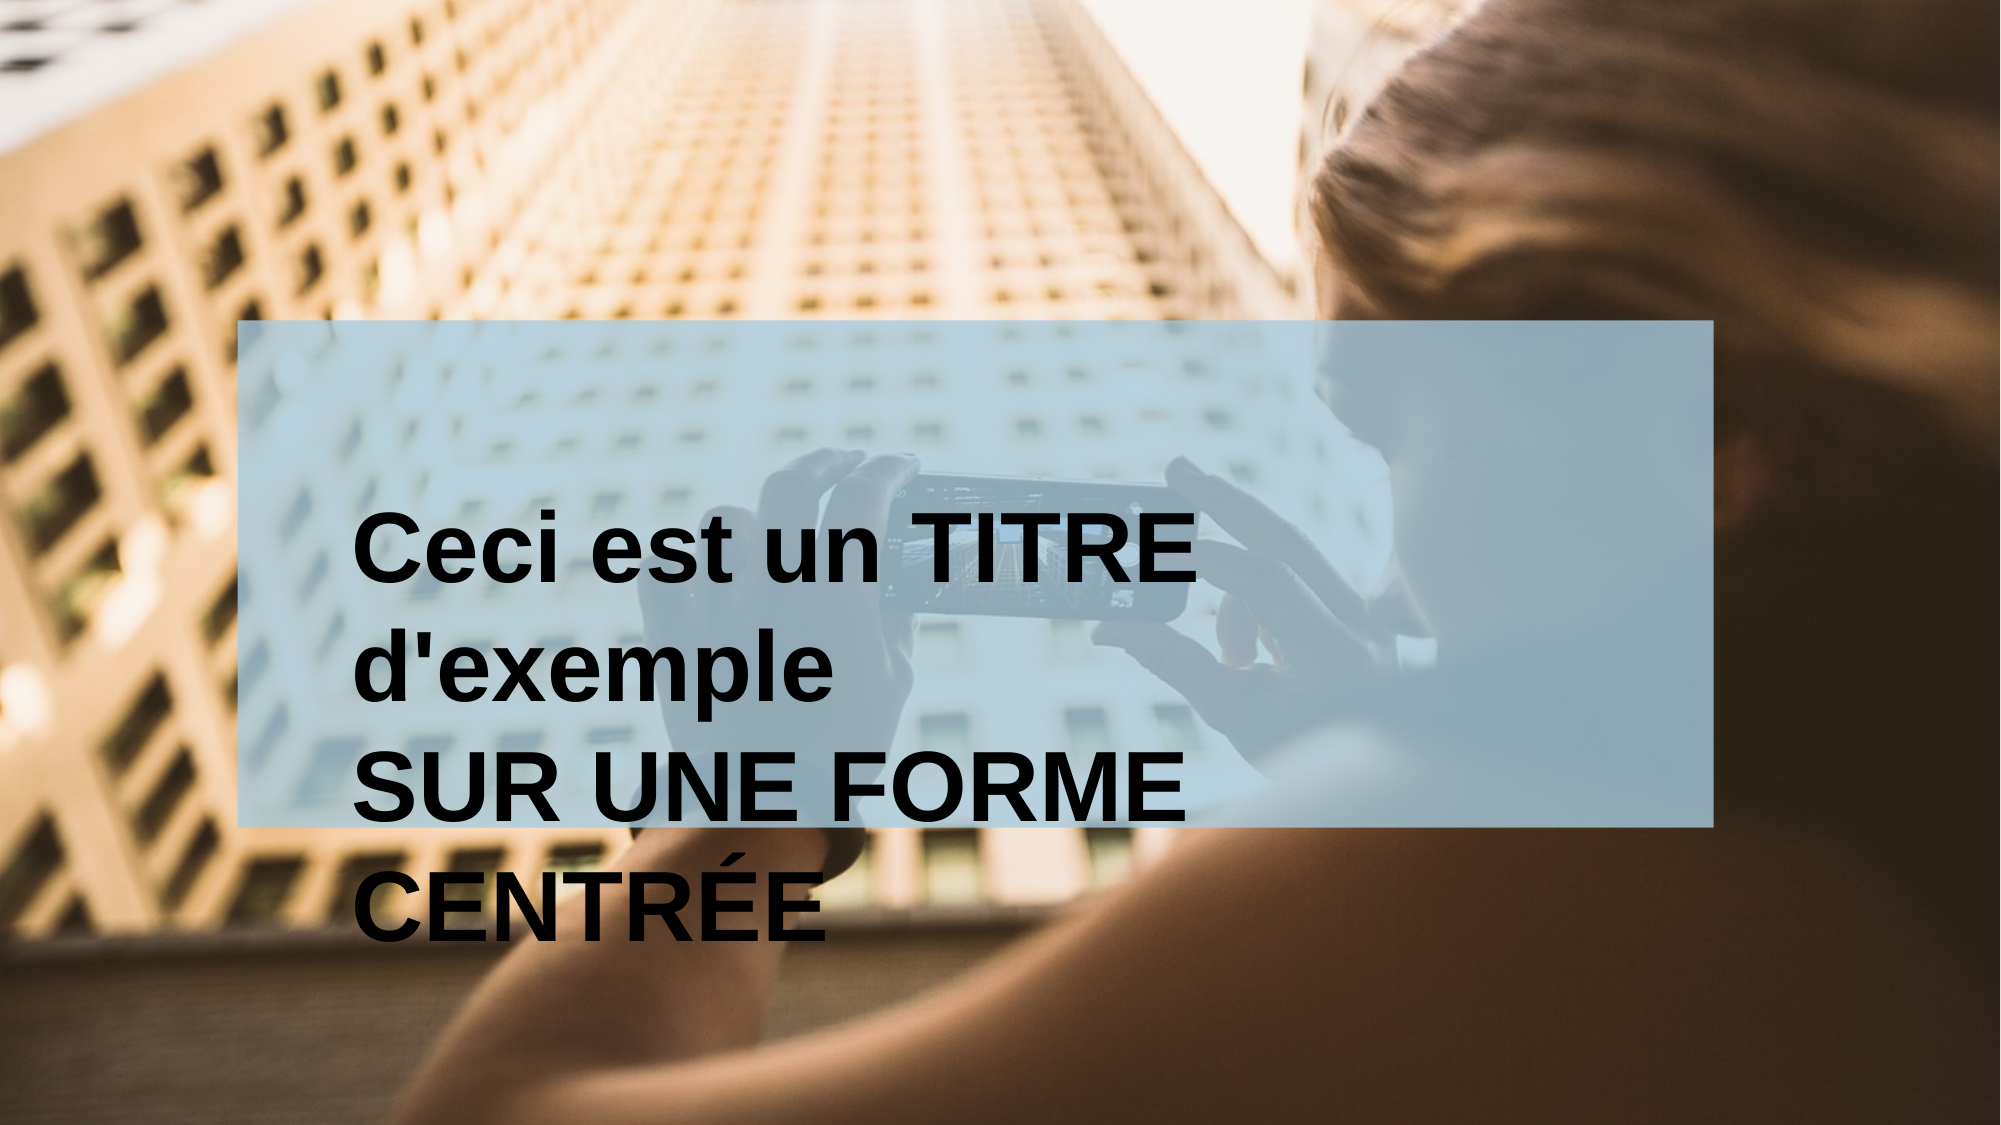

Ceci est un TITRE d'exemple
SUR UNE FORME CENTRÉE